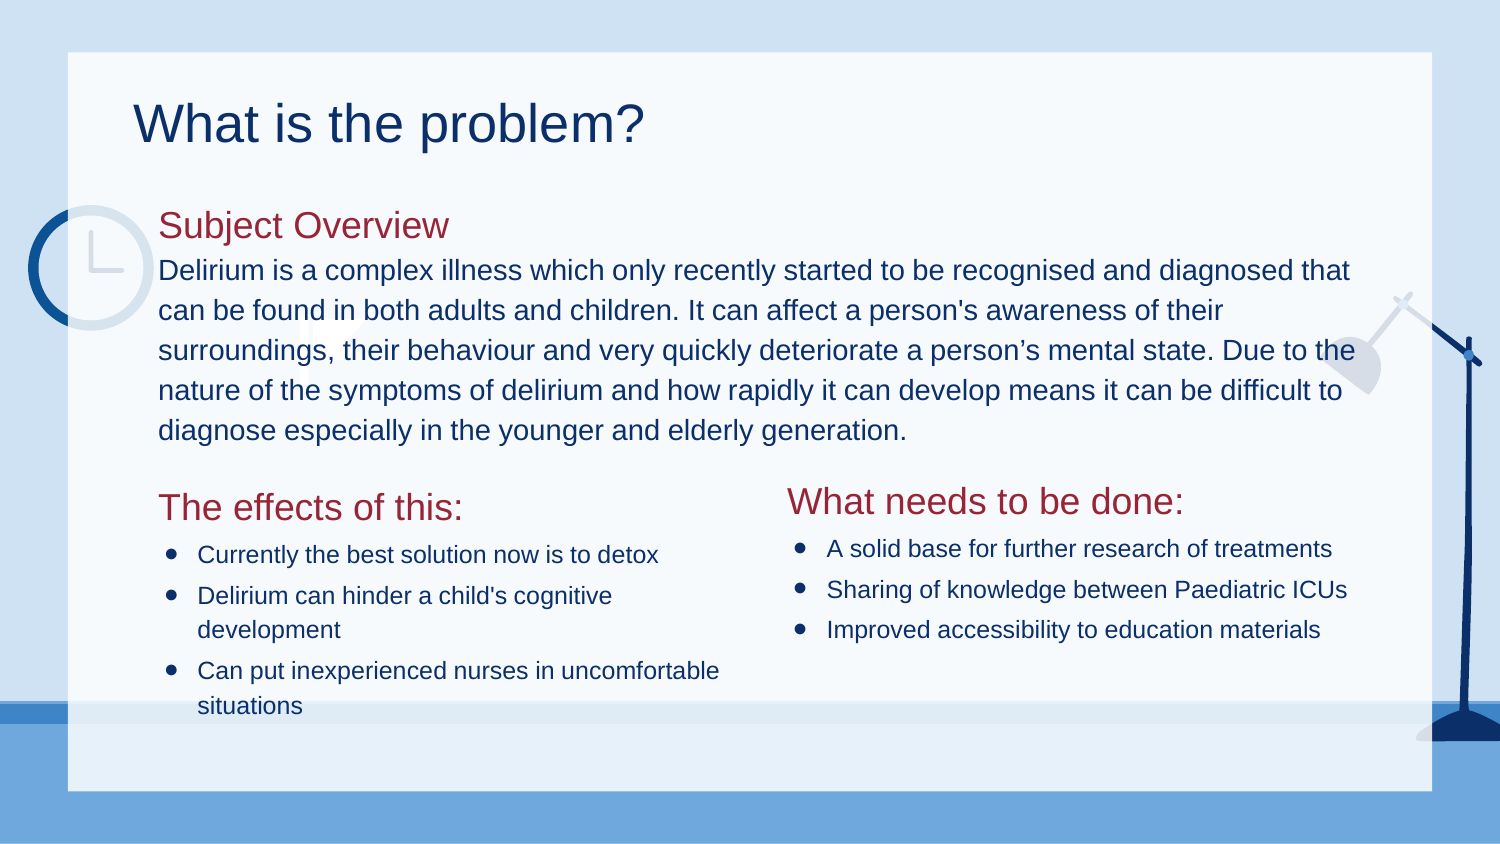

# What is the problem?
Subject Overview
Delirium is a complex illness which only recently started to be recognised and diagnosed that can be found in both adults and children. It can affect a person's awareness of their surroundings, their behaviour and very quickly deteriorate a person’s mental state. Due to the nature of the symptoms of delirium and how rapidly it can develop means it can be difficult to diagnose especially in the younger and elderly generation.

What needs to be done:
A solid base for further research of treatments
Sharing of knowledge between Paediatric ICUs
Improved accessibility to education materials

The effects of this:
Currently the best solution now is to detox
Delirium can hinder a child's cognitive development
Can put inexperienced nurses in uncomfortable situations